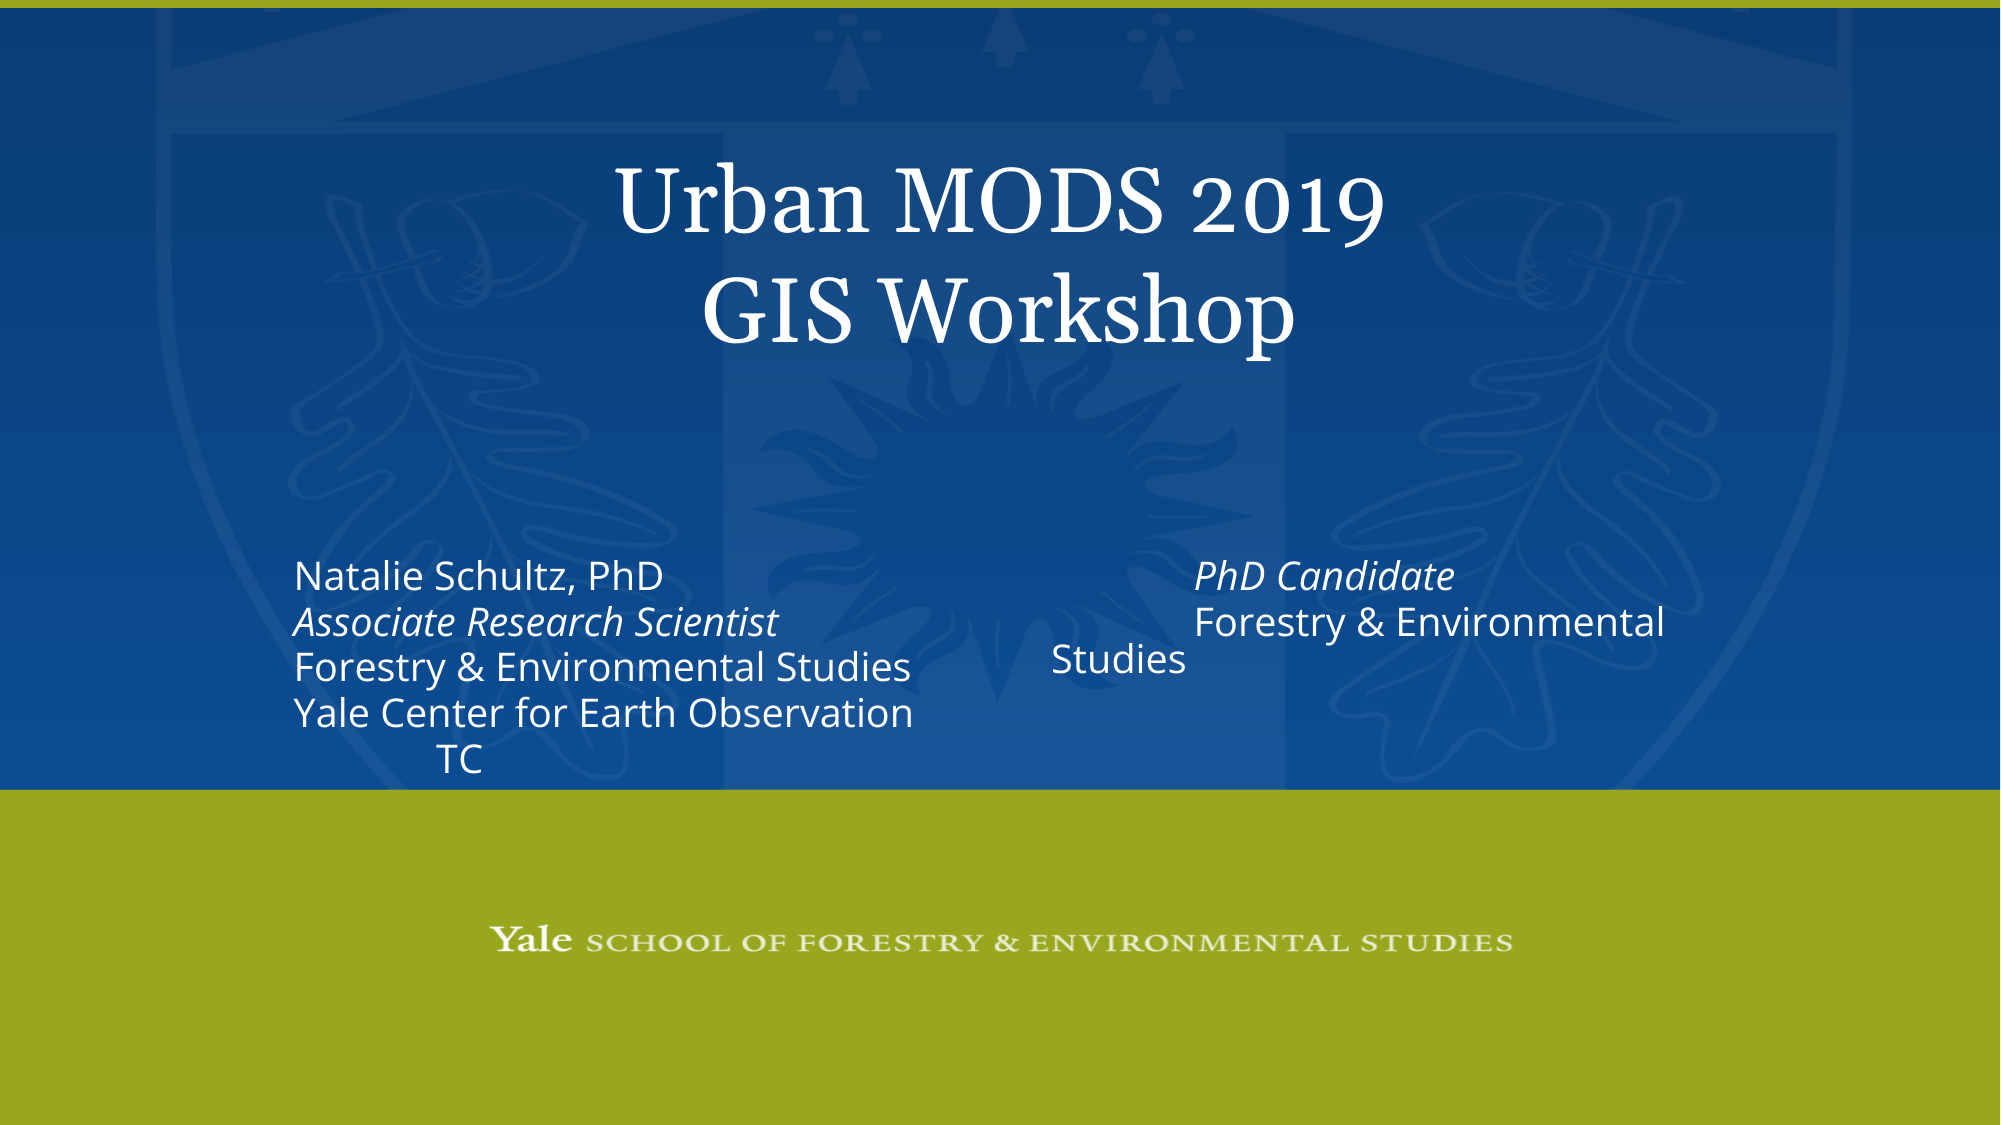

# Urban MODS 2019 GIS Workshop
Natalie Schultz, PhD
Associate Research Scientist
Forestry & Environmental Studies
Yale Center for Earth Observation
	TC
	PhD Candidate
	Forestry & Environmental Studies